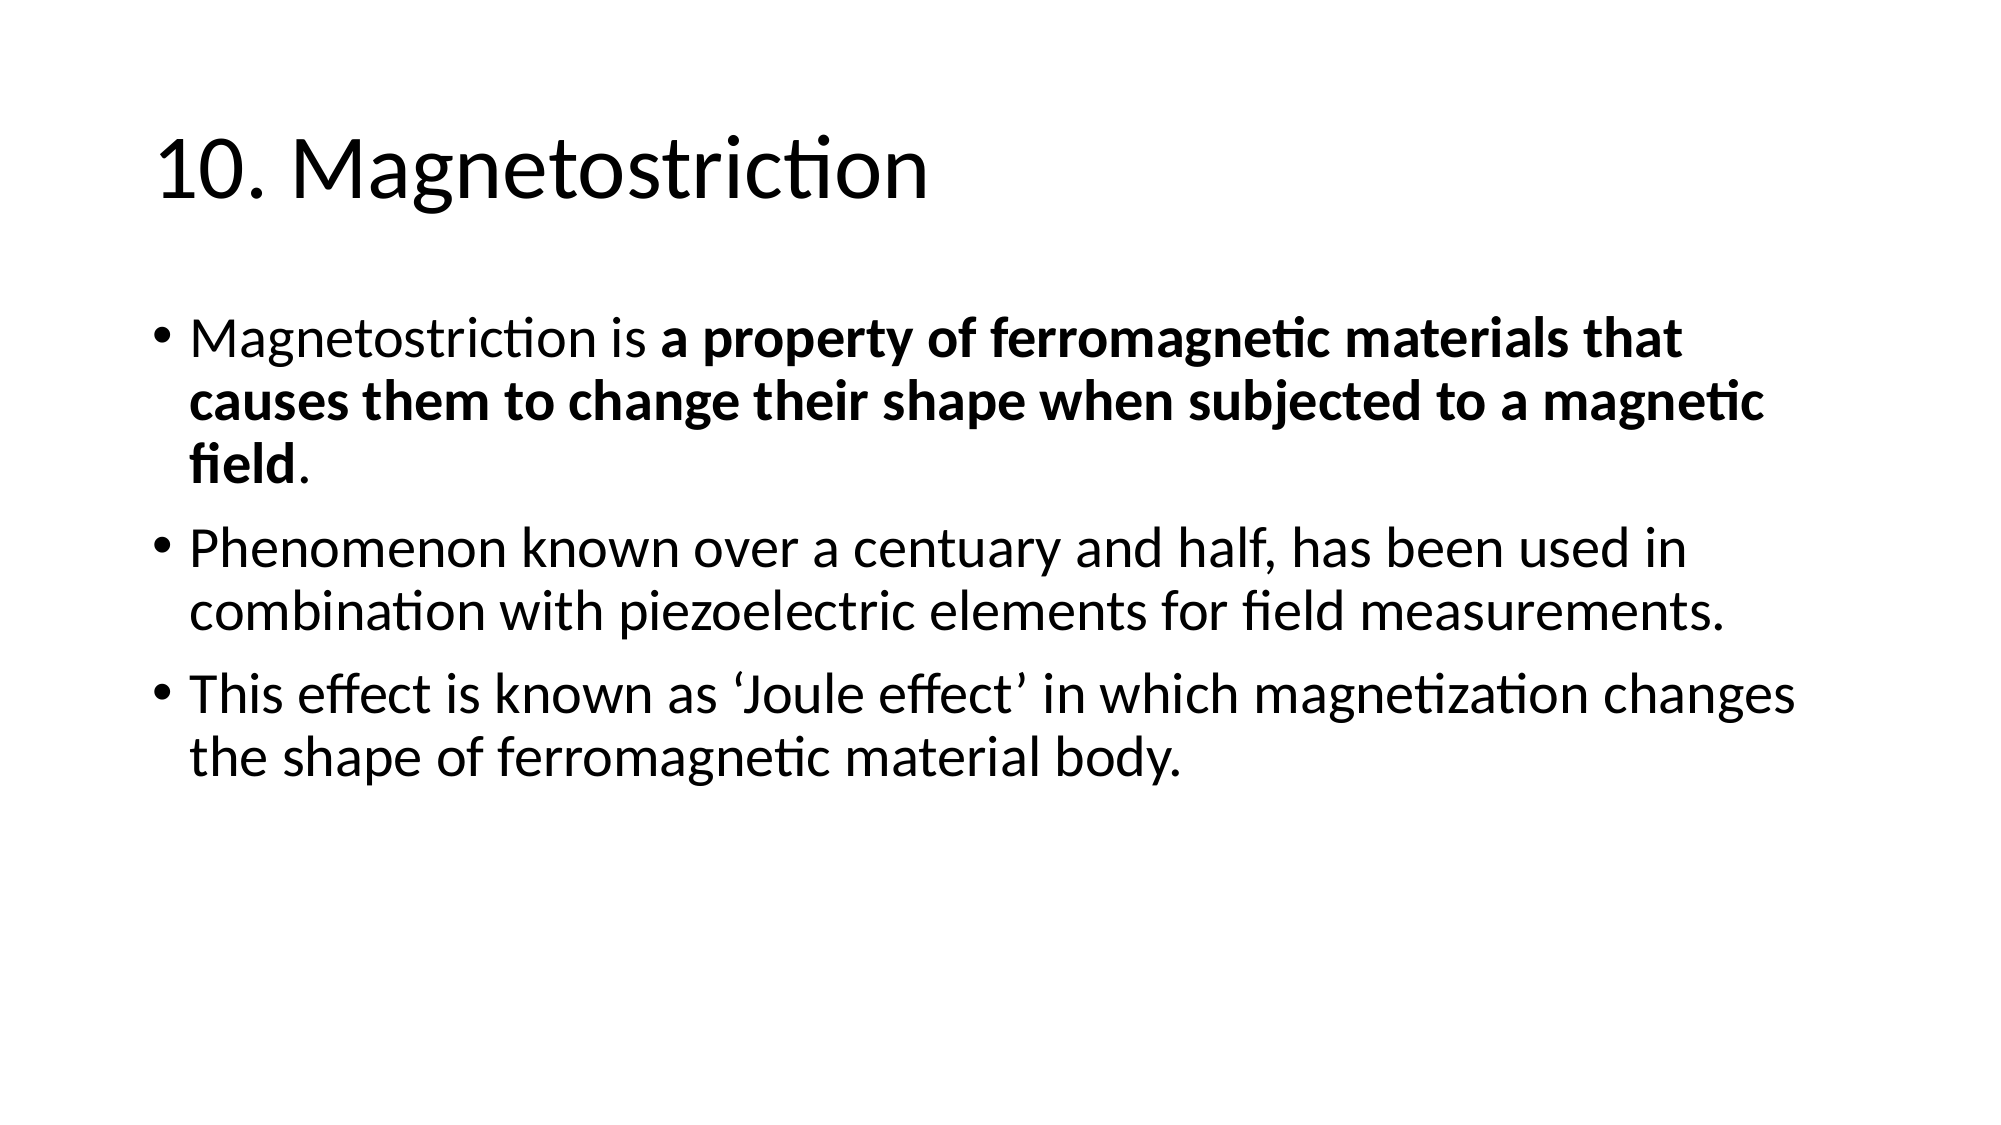

# 10. Magnetostriction
Magnetostriction is a property of ferromagnetic materials that causes them to change their shape when subjected to a magnetic field.
Phenomenon known over a centuary and half, has been used in combination with piezoelectric elements for field measurements.
This effect is known as ‘Joule effect’ in which magnetization changes the shape of ferromagnetic material body.